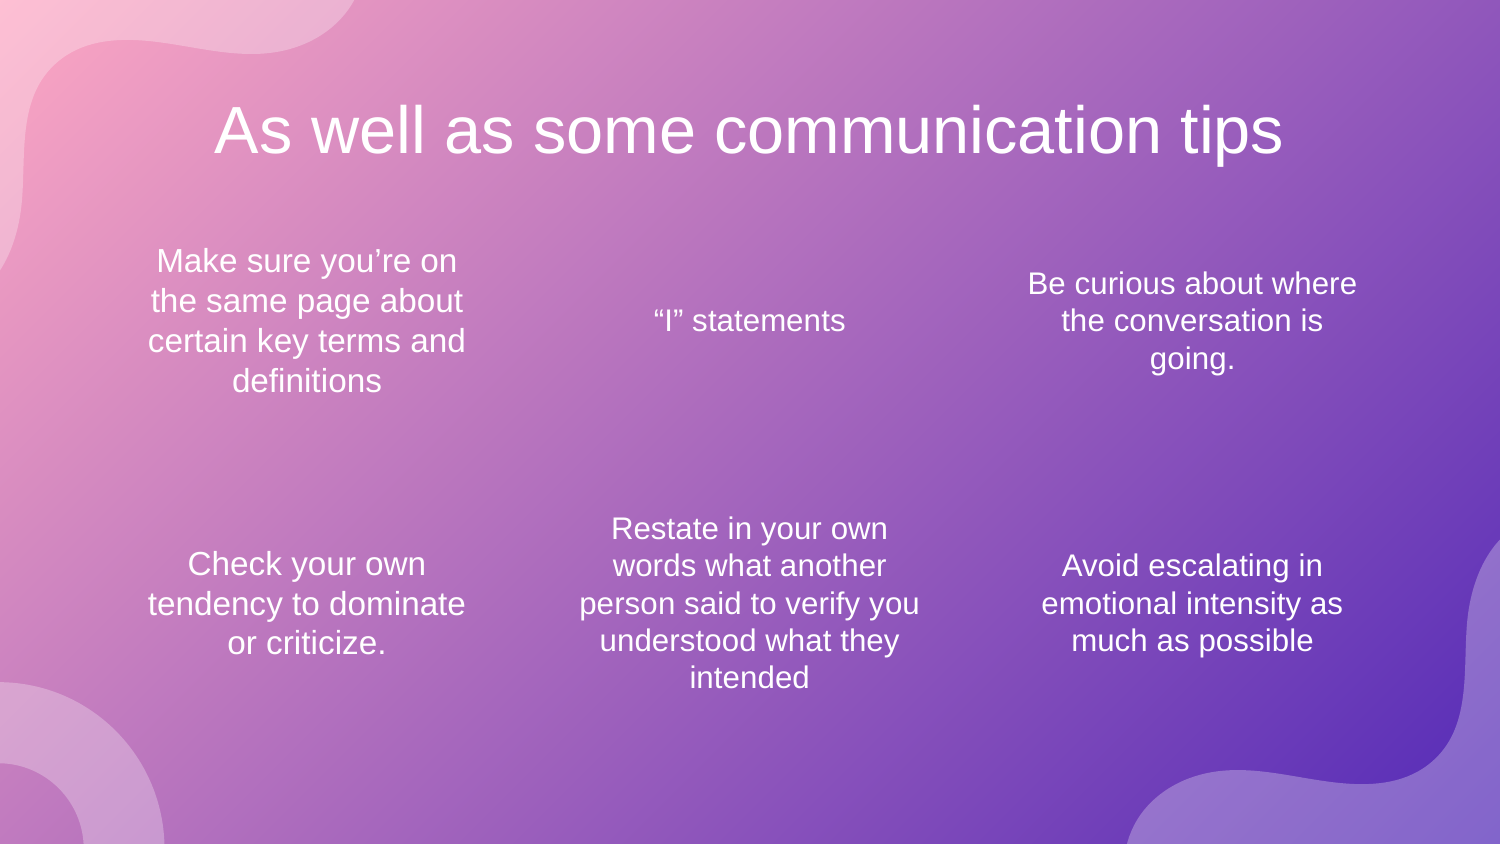

As well as some communication tips
Make sure you’re on the same page about certain key terms and definitions
# “I” statements
Be curious about where the conversation is going.
Check your own tendency to dominate or criticize.
Restate in your own words what another person said to verify you understood what they intended
Avoid escalating in emotional intensity as much as possible